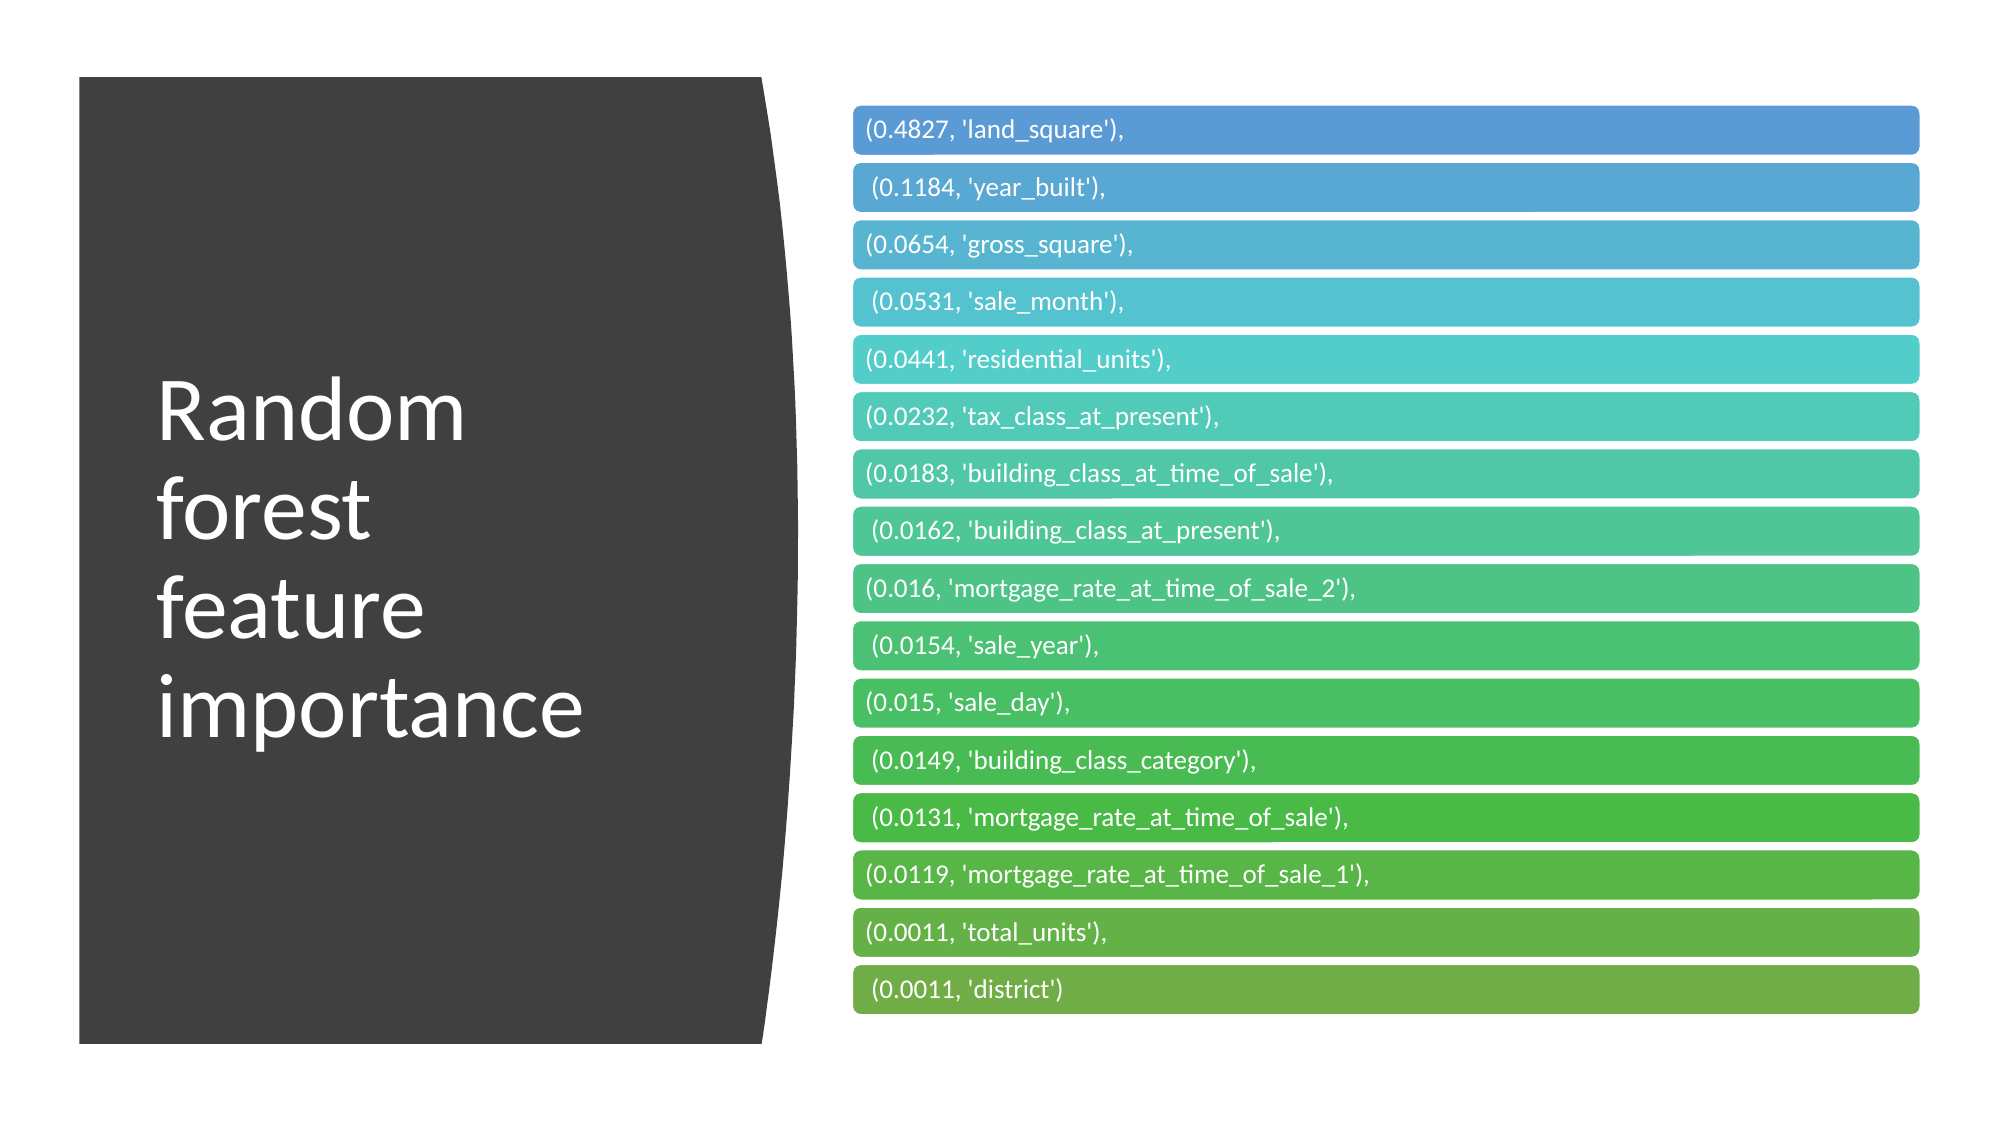

(0.4827, 'land_square'),
 (0.1184, 'year_built'),
(0.0654, 'gross_square'),
 (0.0531, 'sale_month'),
(0.0441, 'residential_units'),
(0.0232, 'tax_class_at_present'),
(0.0183, 'building_class_at_time_of_sale'),
 (0.0162, 'building_class_at_present'),
(0.016, 'mortgage_rate_at_time_of_sale_2'),
 (0.0154, 'sale_year'),
(0.015, 'sale_day'),
 (0.0149, 'building_class_category'),
 (0.0131, 'mortgage_rate_at_time_of_sale'),
(0.0119, 'mortgage_rate_at_time_of_sale_1'),
(0.0011, 'total_units'),
 (0.0011, 'district')

# Random forest feature importance